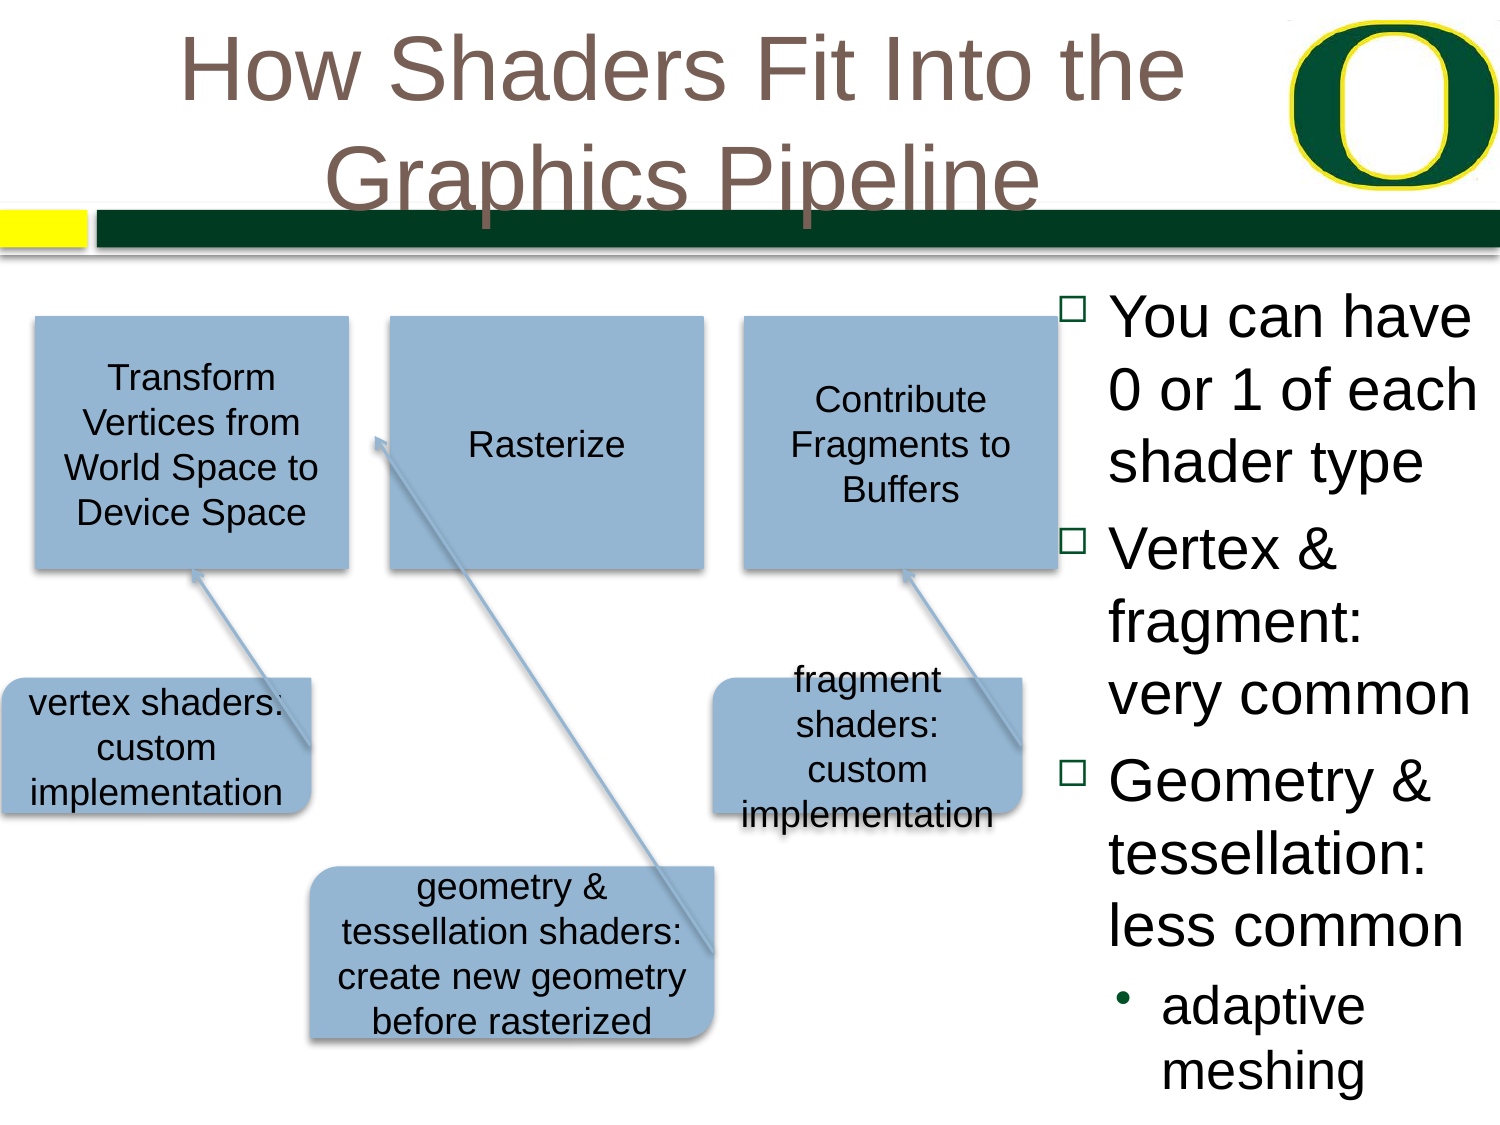

# How Shaders Fit Into the Graphics Pipeline
You can have 0 or 1 of each shader type
Vertex & fragment: very common
Geometry & tessellation: less common
adaptive meshing
Transform Vertices from World Space to Device Space
Rasterize
Contribute Fragments to Buffers
geometry & tessellation shaders: create new geometry before rasterized
vertex shaders: custom implementation
fragment shaders: custom implementation